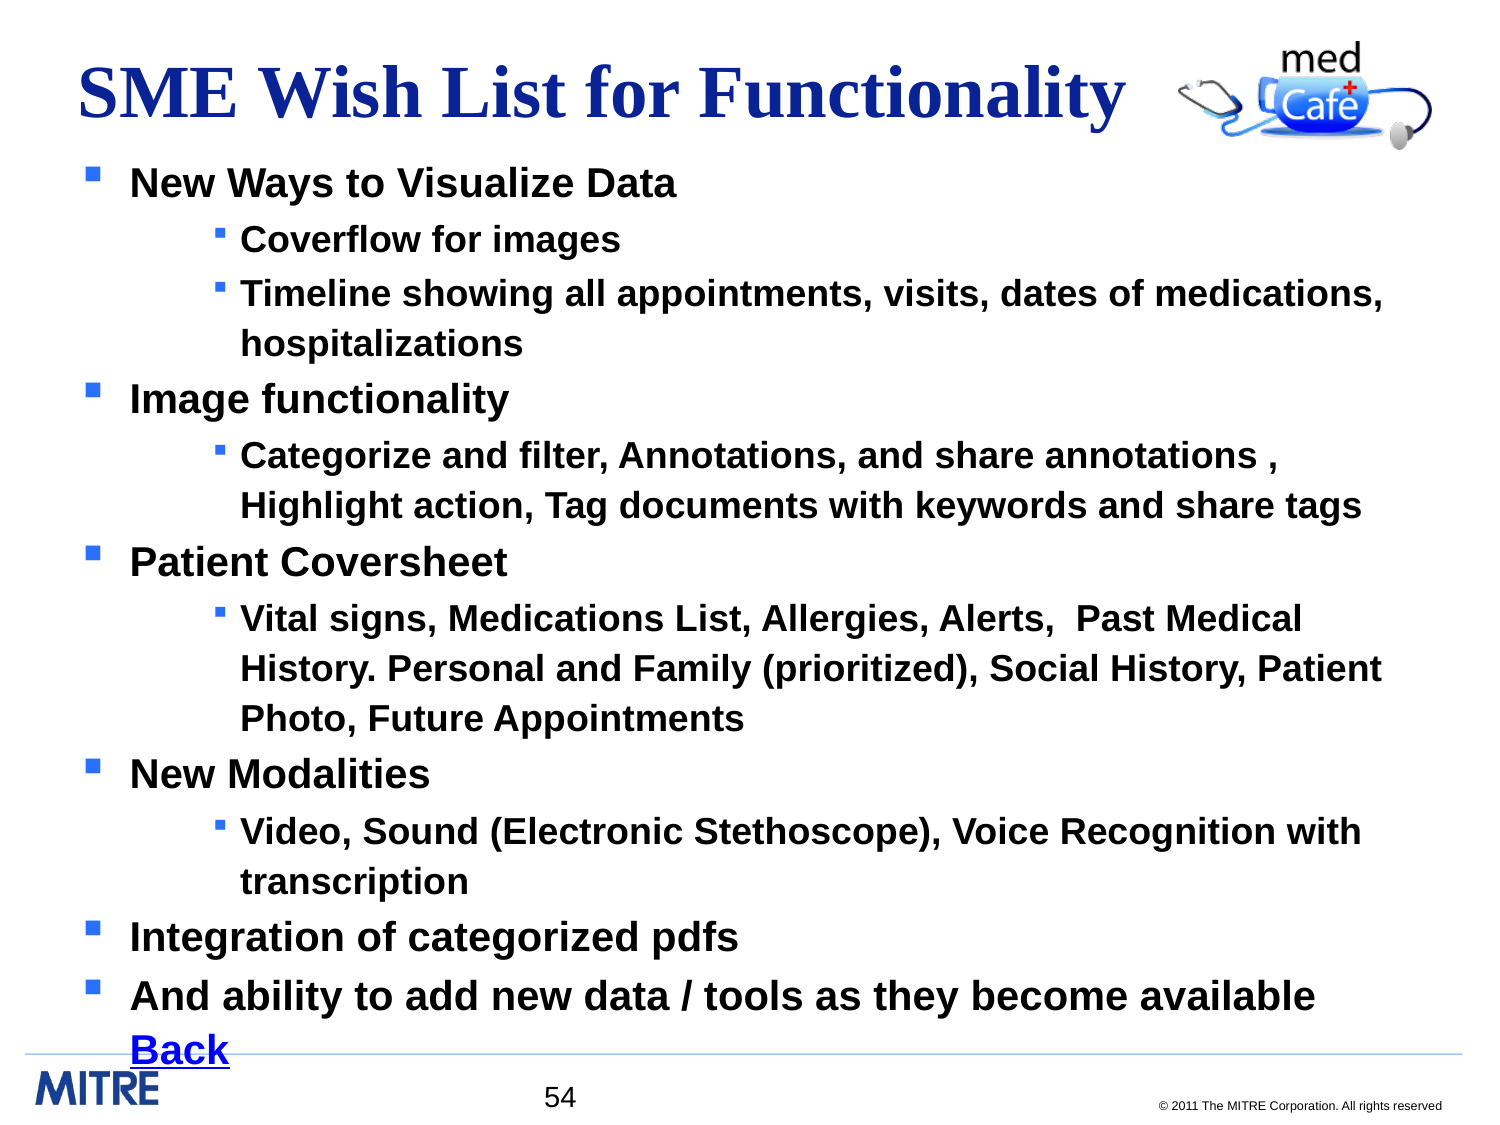

# SME Wish List for Functionality
New Ways to Visualize Data
Coverflow for images
Timeline showing all appointments, visits, dates of medications, hospitalizations
Image functionality
Categorize and filter, Annotations, and share annotations , Highlight action, Tag documents with keywords and share tags
Patient Coversheet
Vital signs, Medications List, Allergies, Alerts,  Past Medical History. Personal and Family (prioritized), Social History, Patient Photo, Future Appointments
New Modalities
Video, Sound (Electronic Stethoscope), Voice Recognition with transcription
Integration of categorized pdfs
And ability to add new data / tools as they become available Back